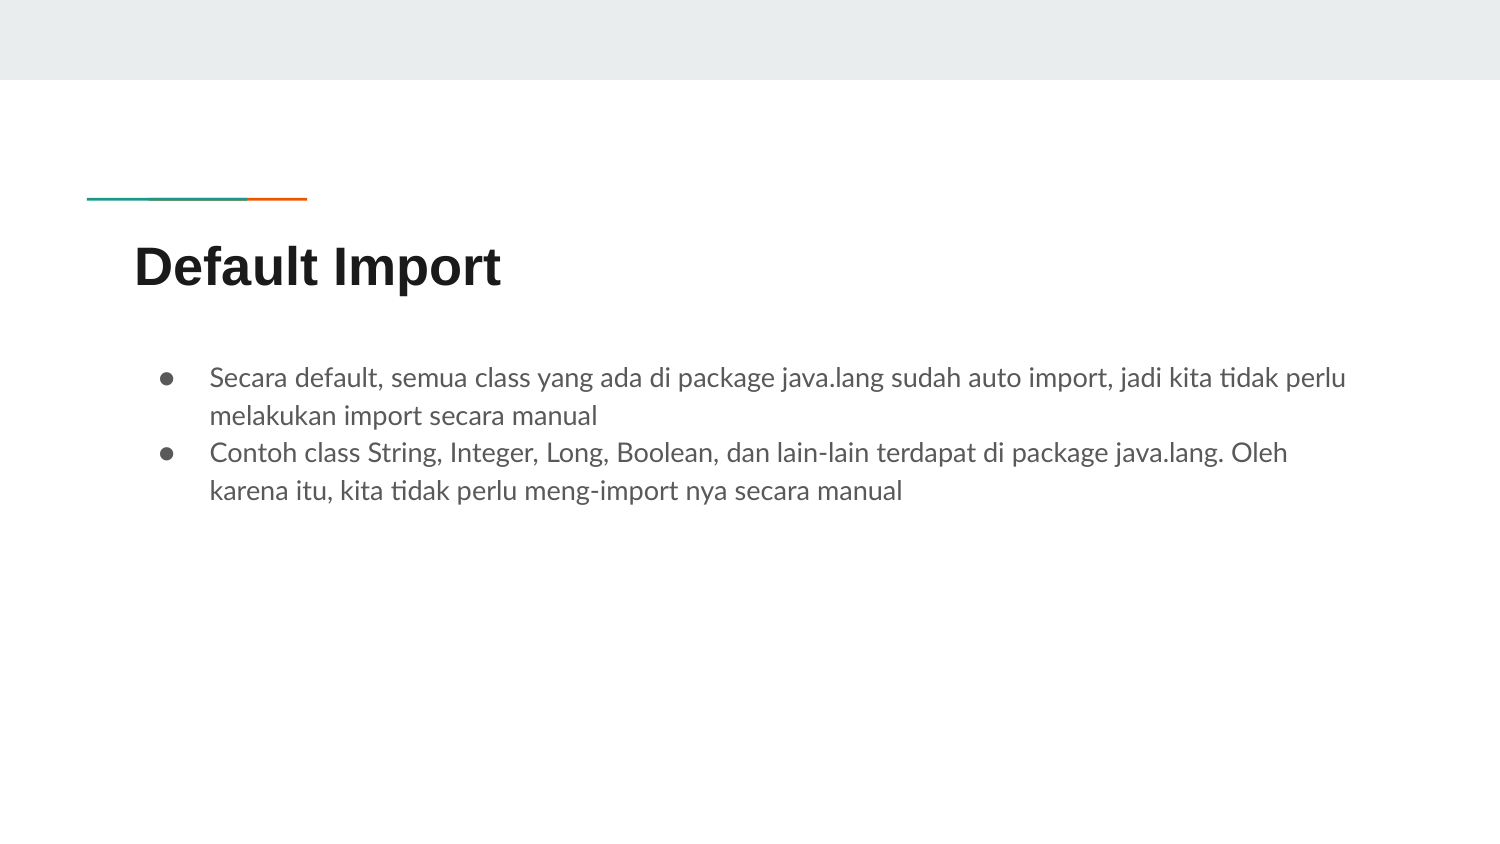

# Default Import
Secara default, semua class yang ada di package java.lang sudah auto import, jadi kita tidak perlu melakukan import secara manual
Contoh class String, Integer, Long, Boolean, dan lain-lain terdapat di package java.lang. Oleh karena itu, kita tidak perlu meng-import nya secara manual